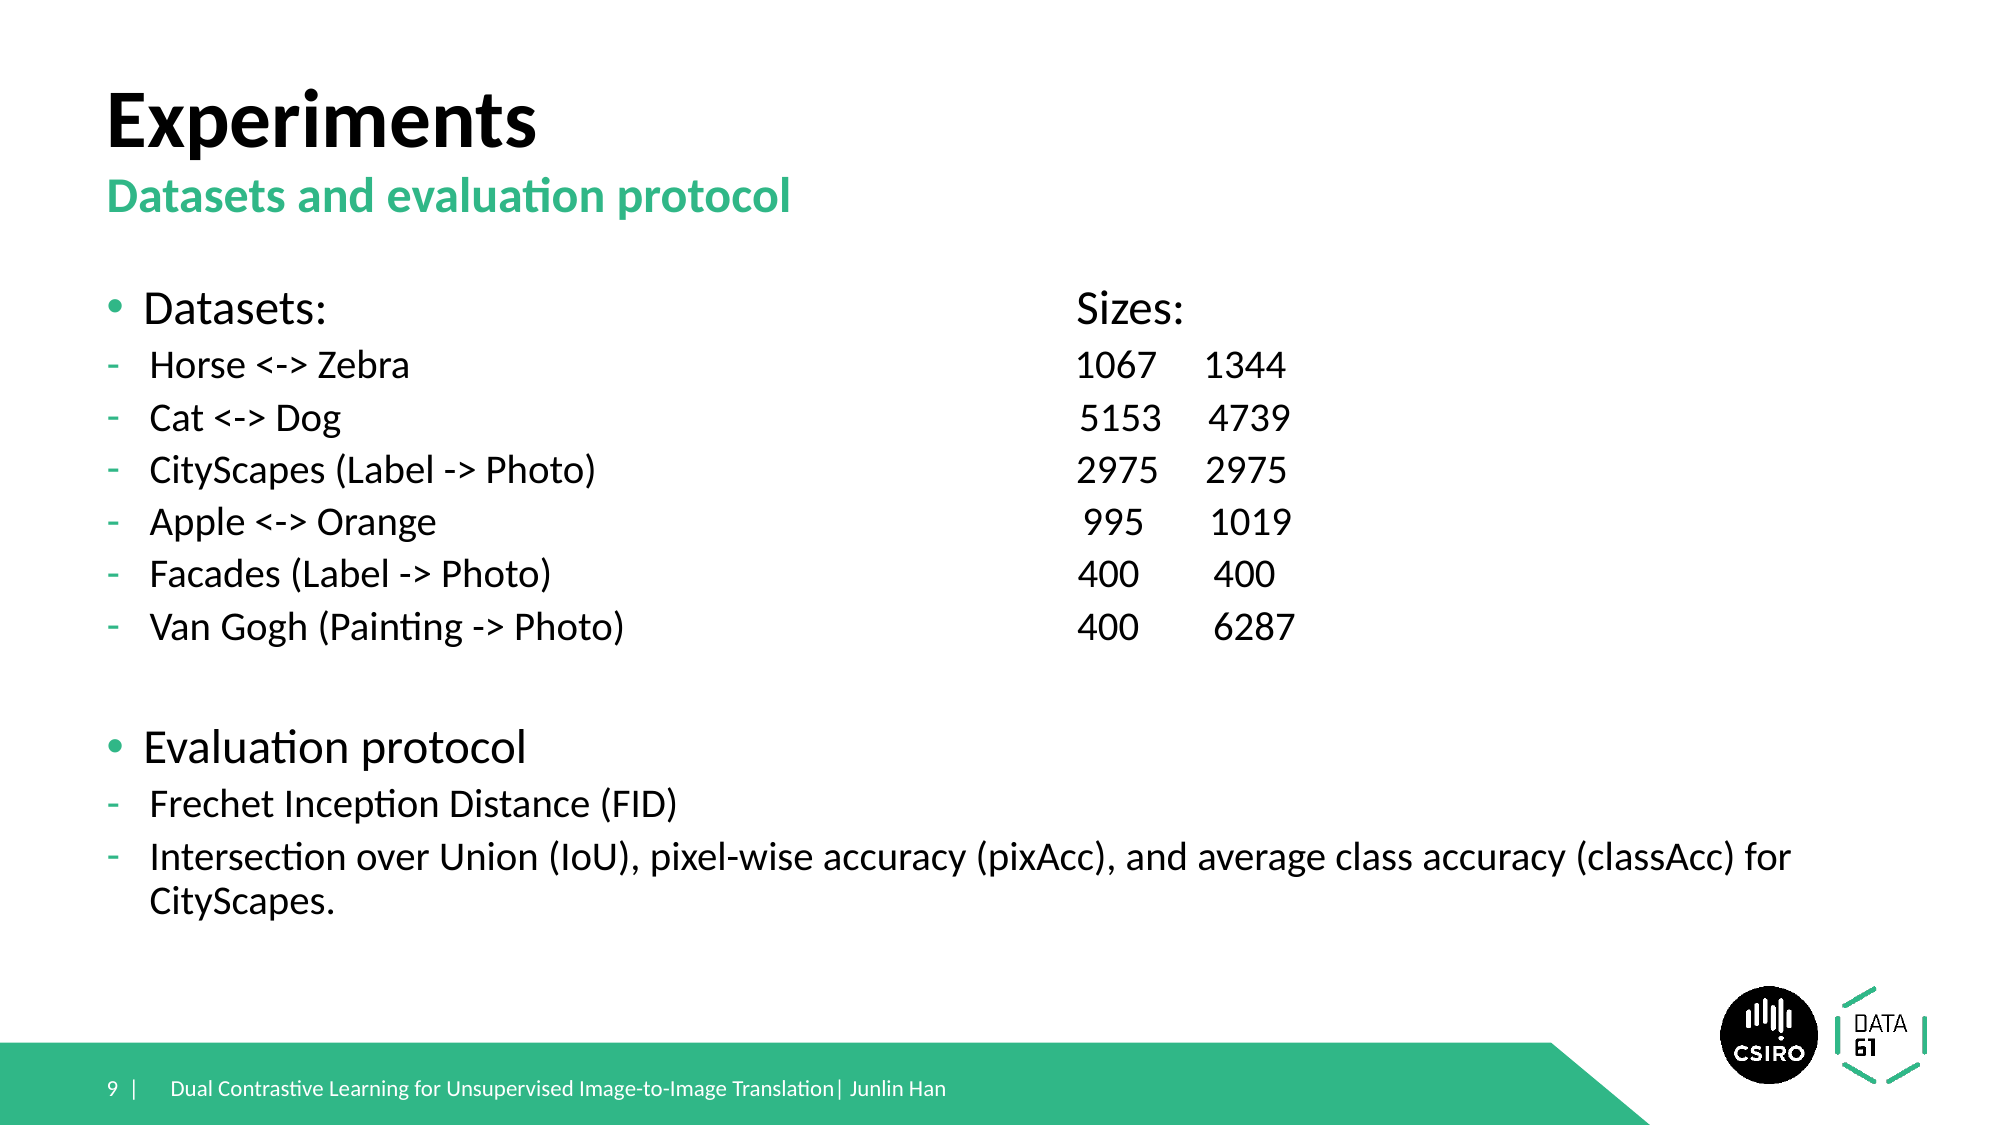

# Experiments
Datasets and evaluation protocol
Datasets:                                                                    Sizes:
Horse <-> Zebra                                                                        1067     1344
Cat <-> Dog                                                                                5153     4739
CityScapes (Label -> Photo)                                                    2975     2975
Apple <-> Orange                                                                      995       1019
Facades (Label -> Photo)                                                         400        400
Van Gogh (Painting -> Photo)                                                 400        6287

Evaluation protocol
Frechet Inception Distance (FID)
Intersection over Union (IoU), pixel-wise accuracy (pixAcc), and average class accuracy (classAcc) for CityScapes.

9  |
Dual Contrastive Learning for Unsupervised Image-to-Image Translation| Junlin Han